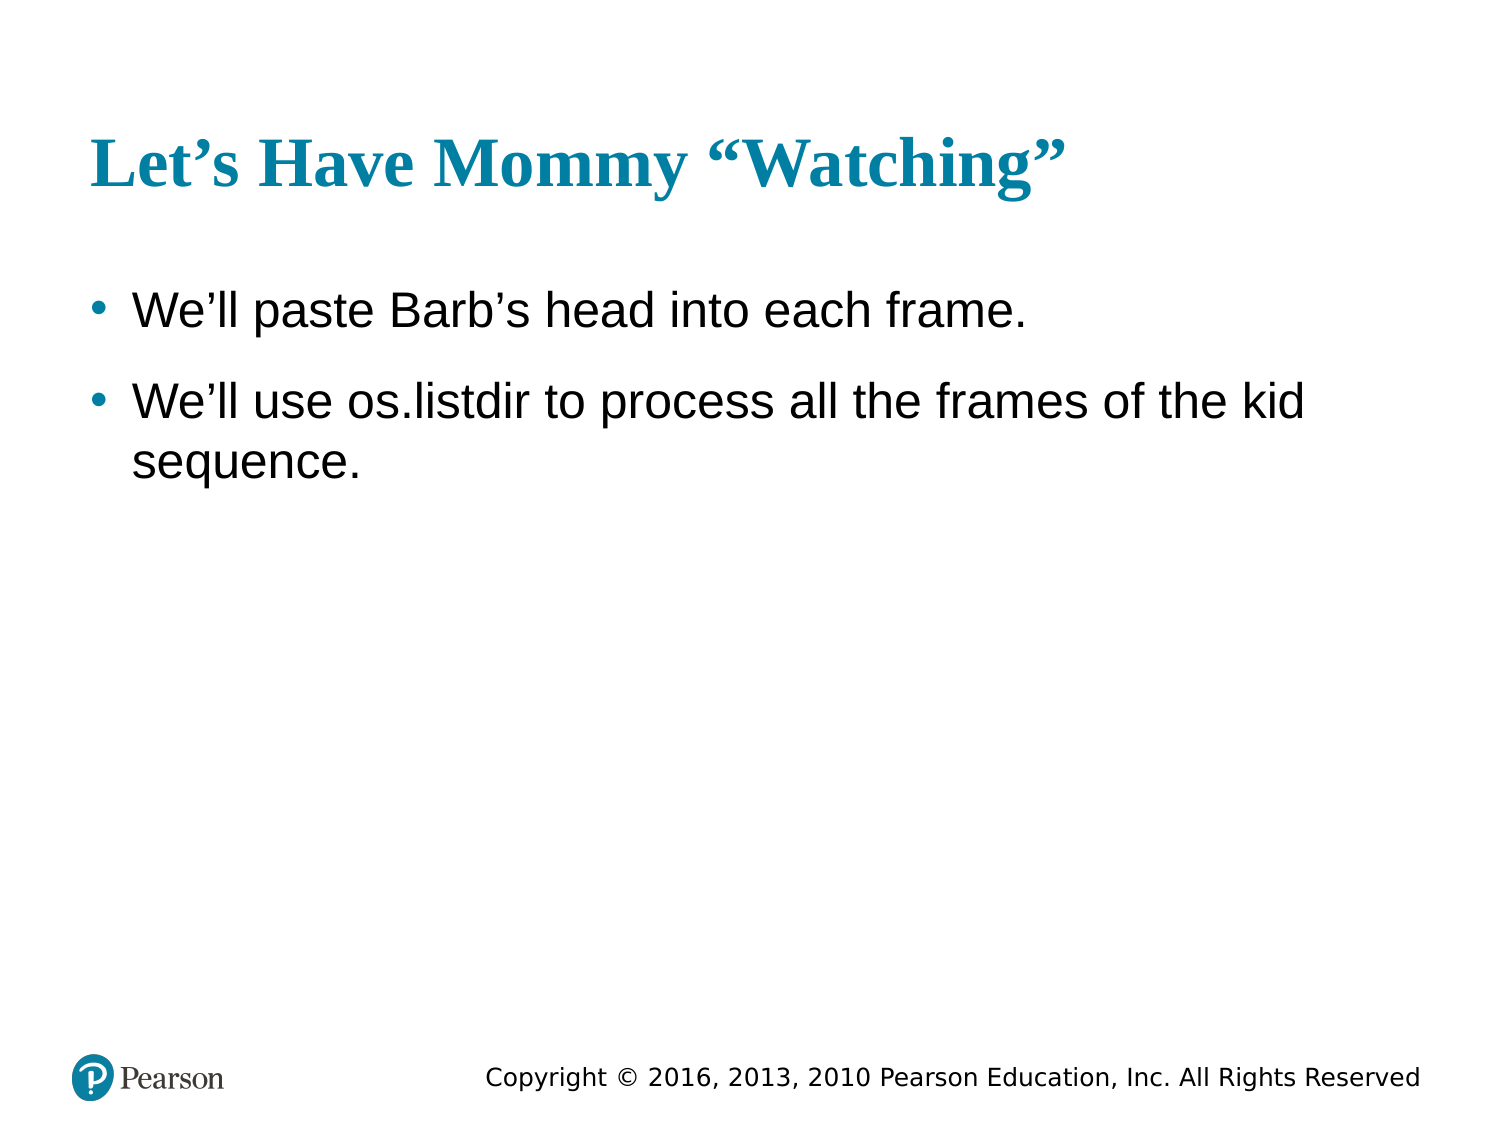

# Let’s Have Mommy “Watching”
We’ll paste Barb’s head into each frame.
We’ll use os.listdir to process all the frames of the kid sequence.